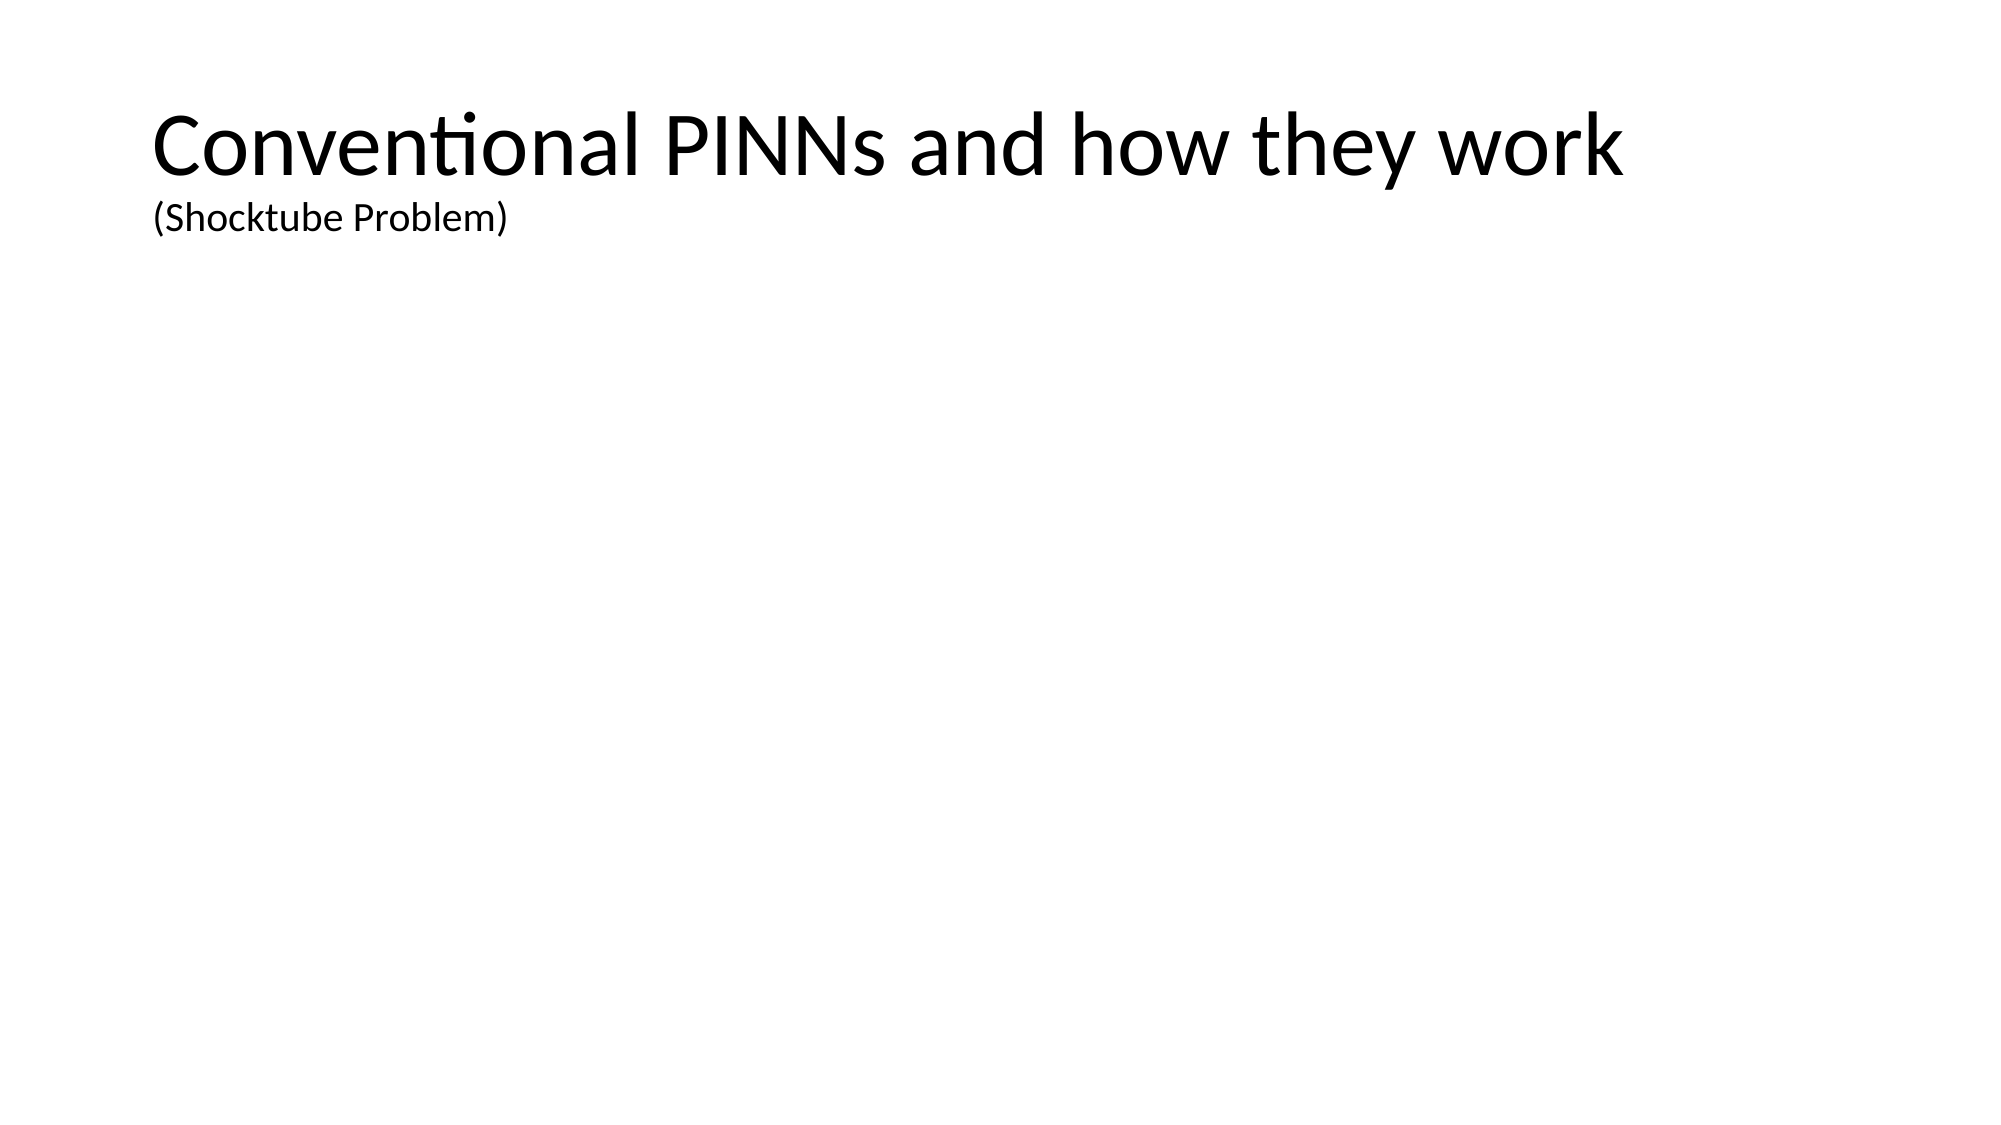

# Conventional PINNs and how they work (Shocktube Problem)